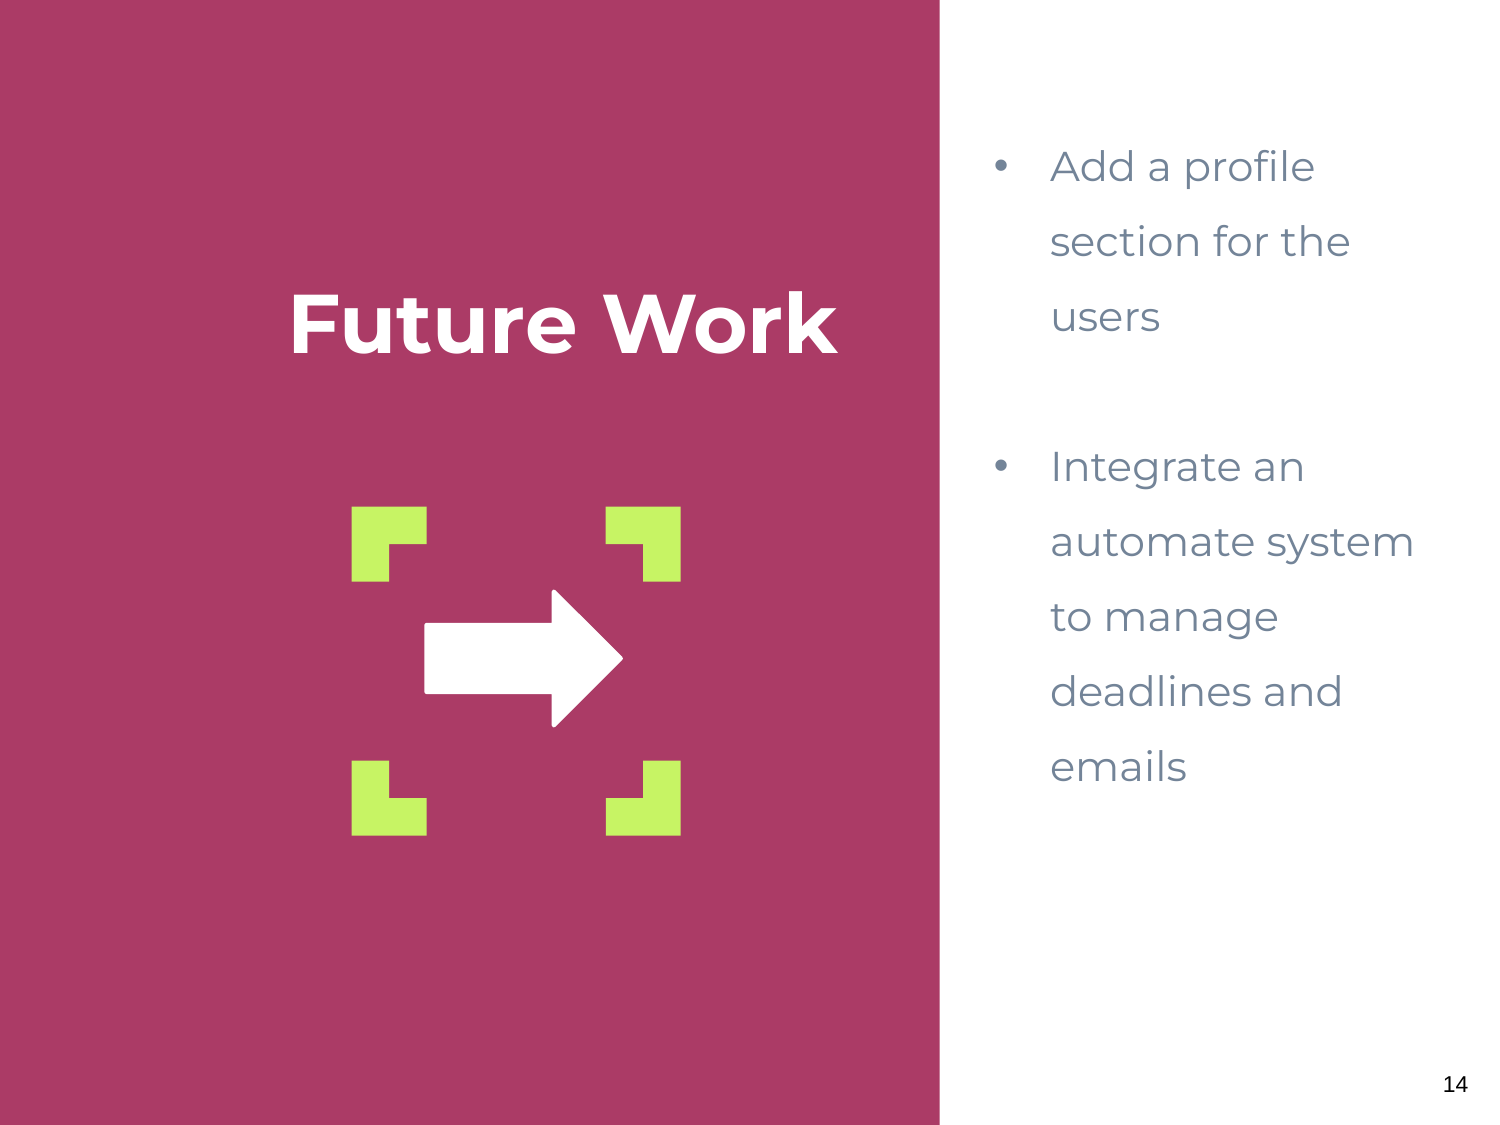

# Future Work

Add a profile section for the users

Integrate an automate system to manage deadlines and emails

14